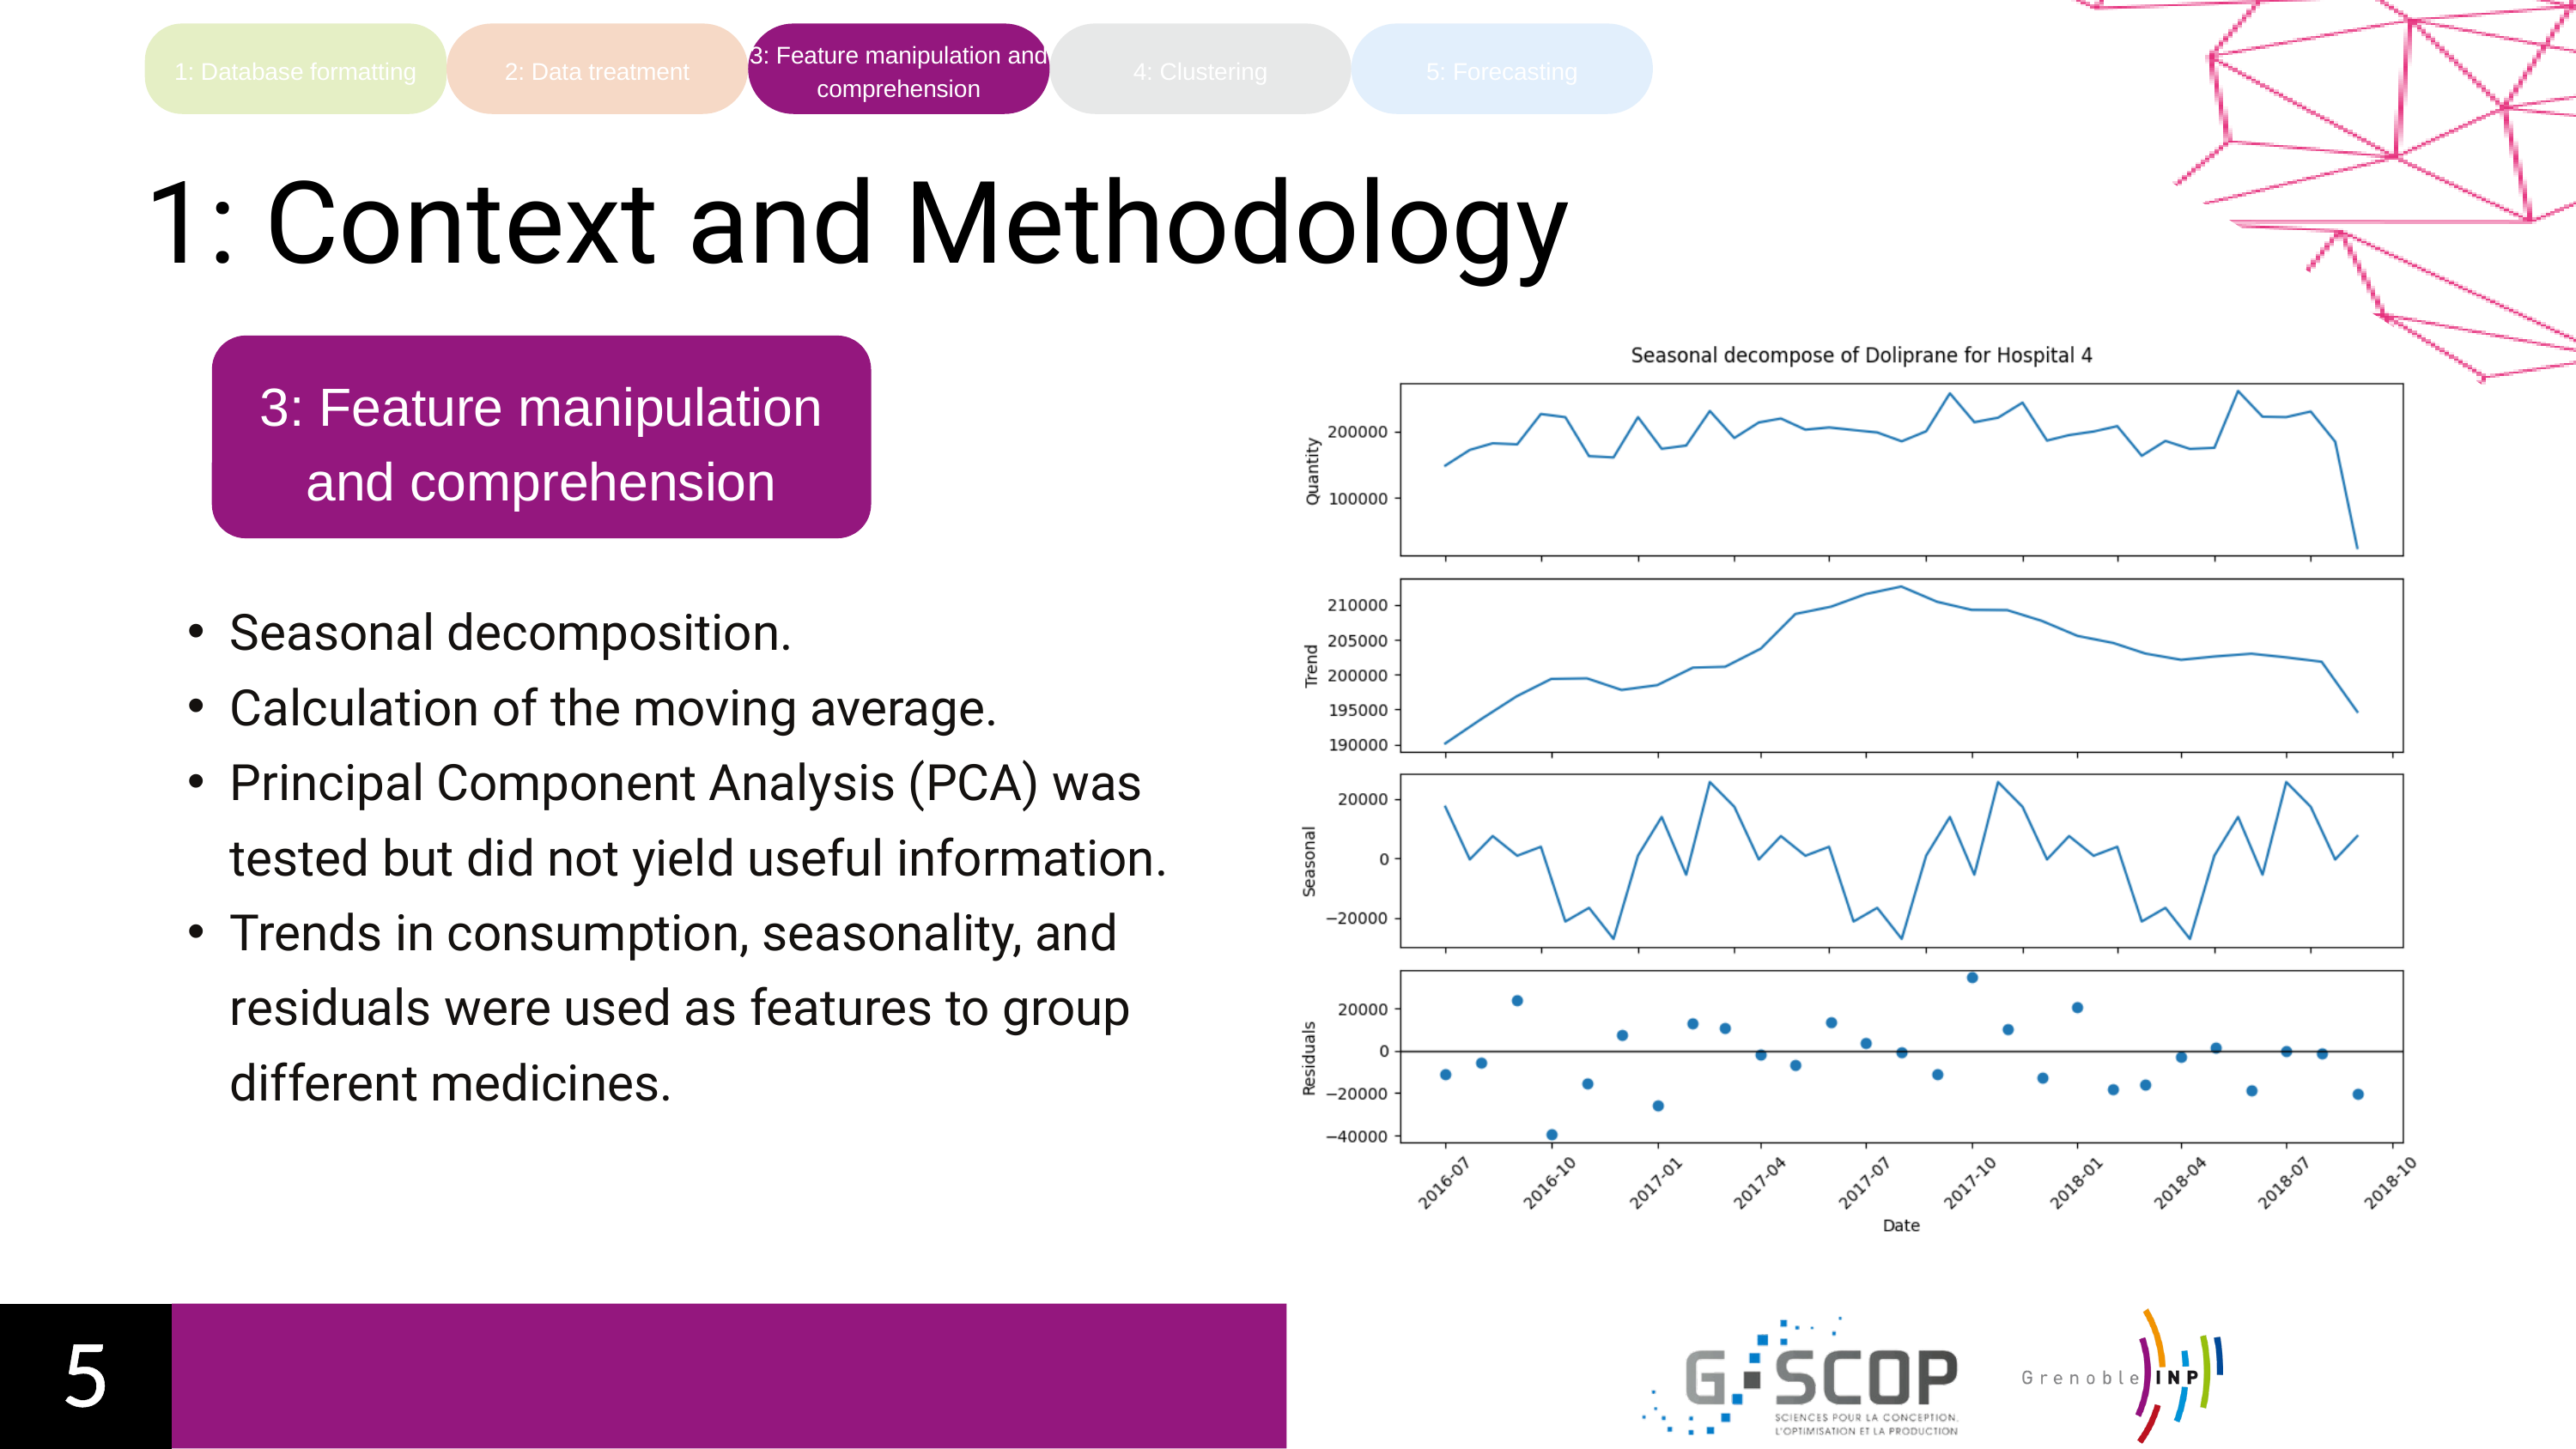

3: Feature manipulation and comprehension
1: Database formatting
2: Data treatment
4: Clustering
5: Forecasting
1: Context and Methodology

3: Feature manipulation and comprehension
Seasonal decomposition.
Calculation of the moving average.
Principal Component Analysis (PCA) was tested but did not yield useful information.
Trends in consumption, seasonality, and residuals were used as features to group different medicines.
5